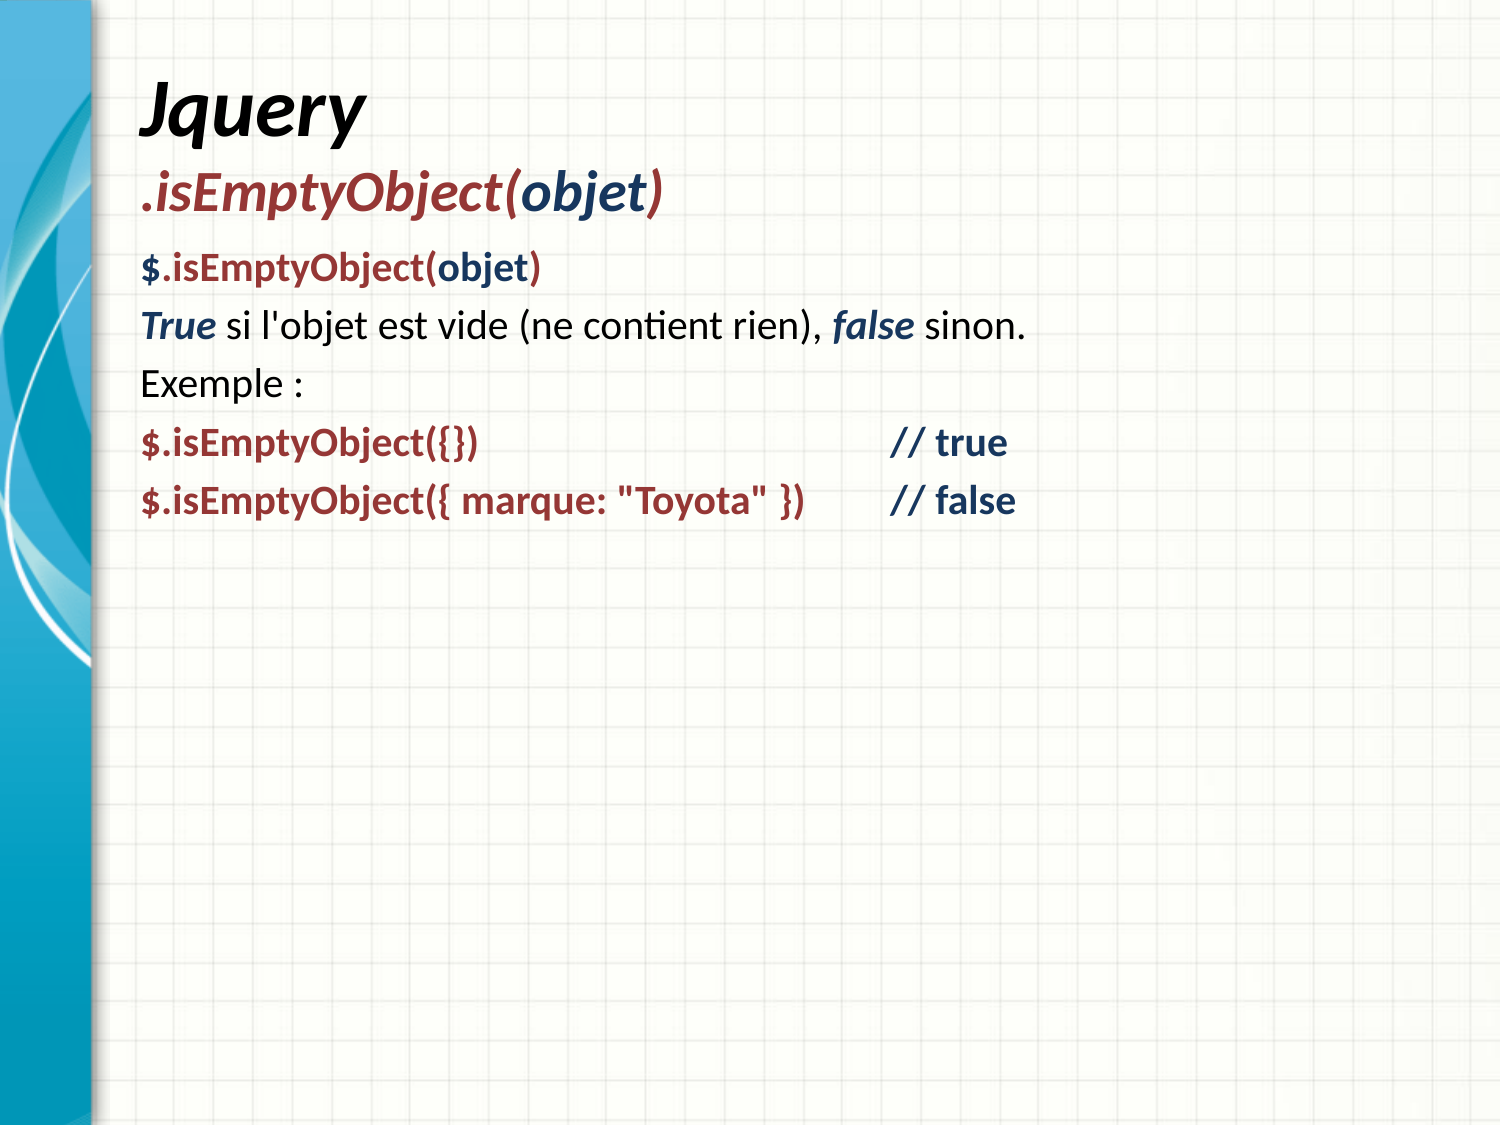

# Jquery .isEmptyObject(objet)
$.isEmptyObject(objet)
True si l'objet est vide (ne contient rien), false sinon.
Exemple :
$.isEmptyObject({}) 			// true
$.isEmptyObject({ marque: "Toyota" })	// false